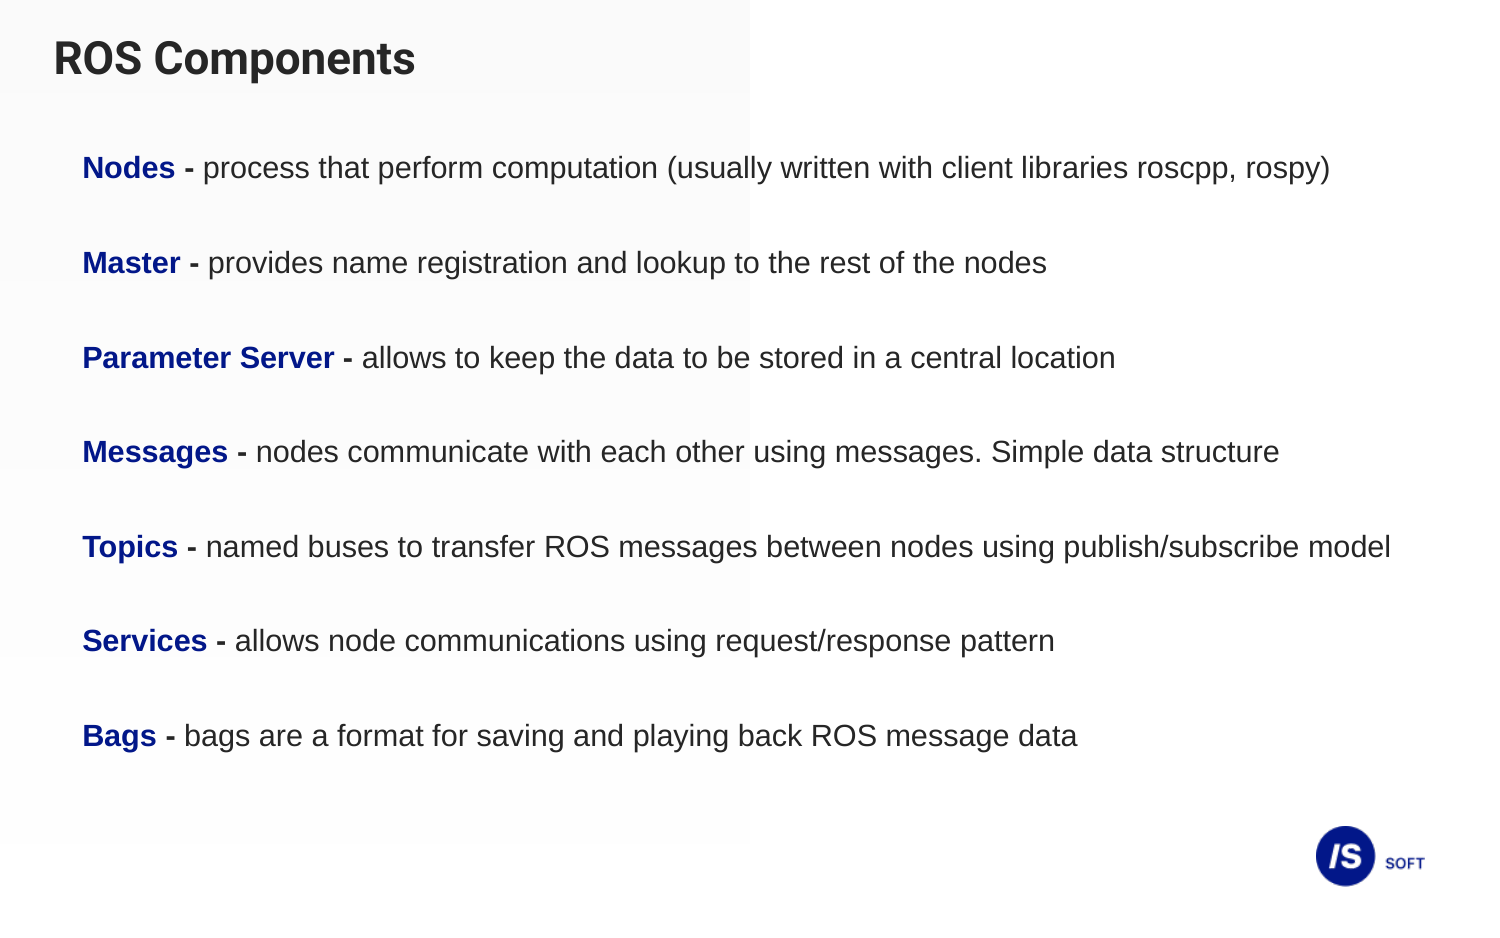

# ROS Components
Nodes - process that perform computation (usually written with client libraries roscpp, rospy)

Master - provides name registration and lookup to the rest of the nodes

Parameter Server - allows to keep the data to be stored in a central location

Messages - nodes communicate with each other using messages. Simple data structure

Topics - named buses to transfer ROS messages between nodes using publish/subscribe model

Services - allows node communications using request/response pattern

Bags - bags are a format for saving and playing back ROS message data